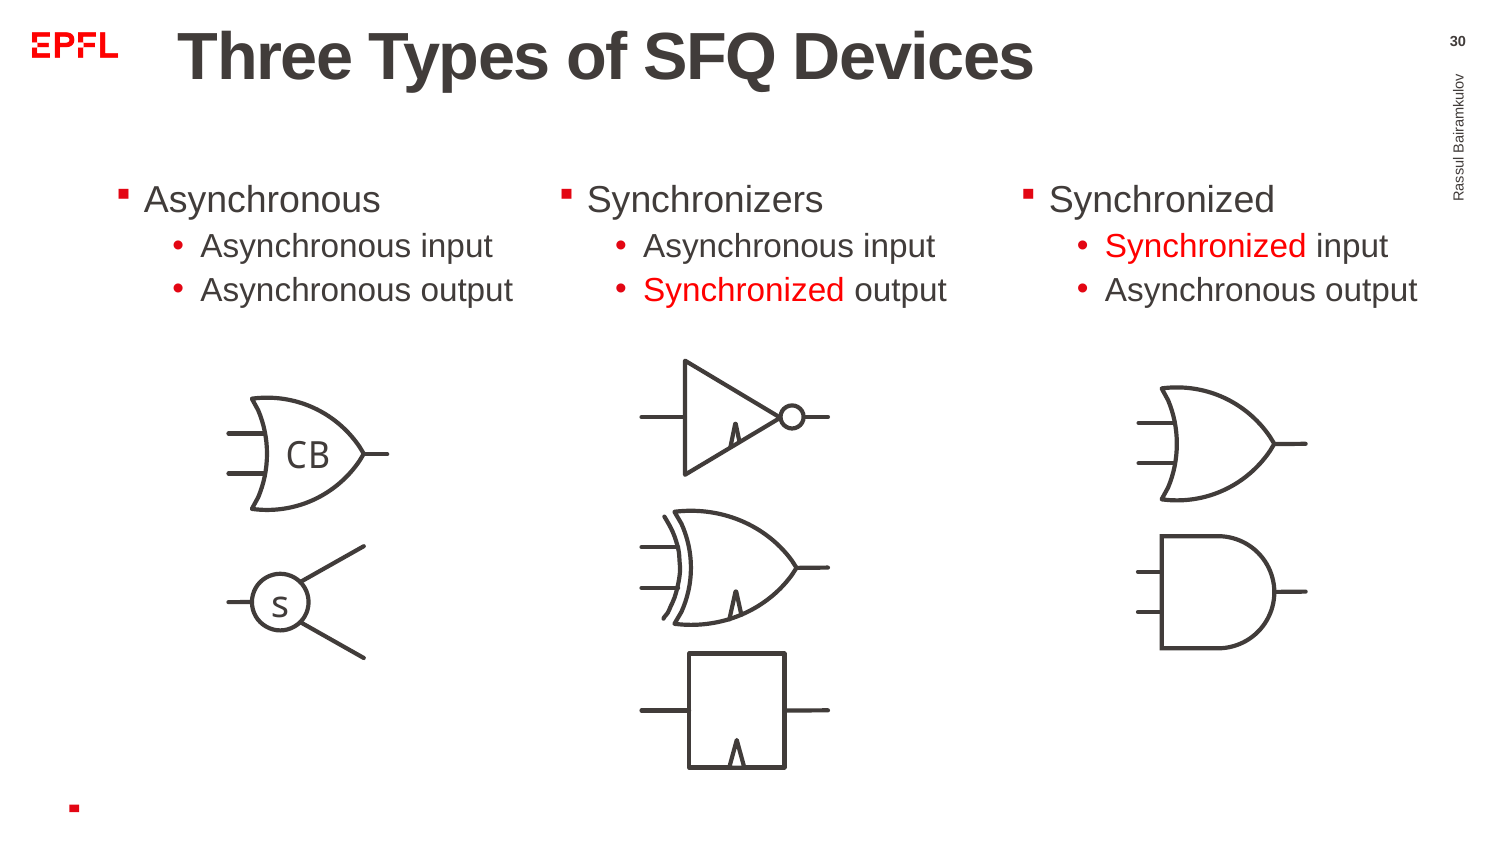

# Three Types of SFQ Devices
30
Asynchronous
Asynchronous input
Asynchronous output

Synchronizers
Asynchronous input
Synchronized output

Synchronized
Synchronized input
Asynchronous output

Rassul Bairamkulov

CB

s